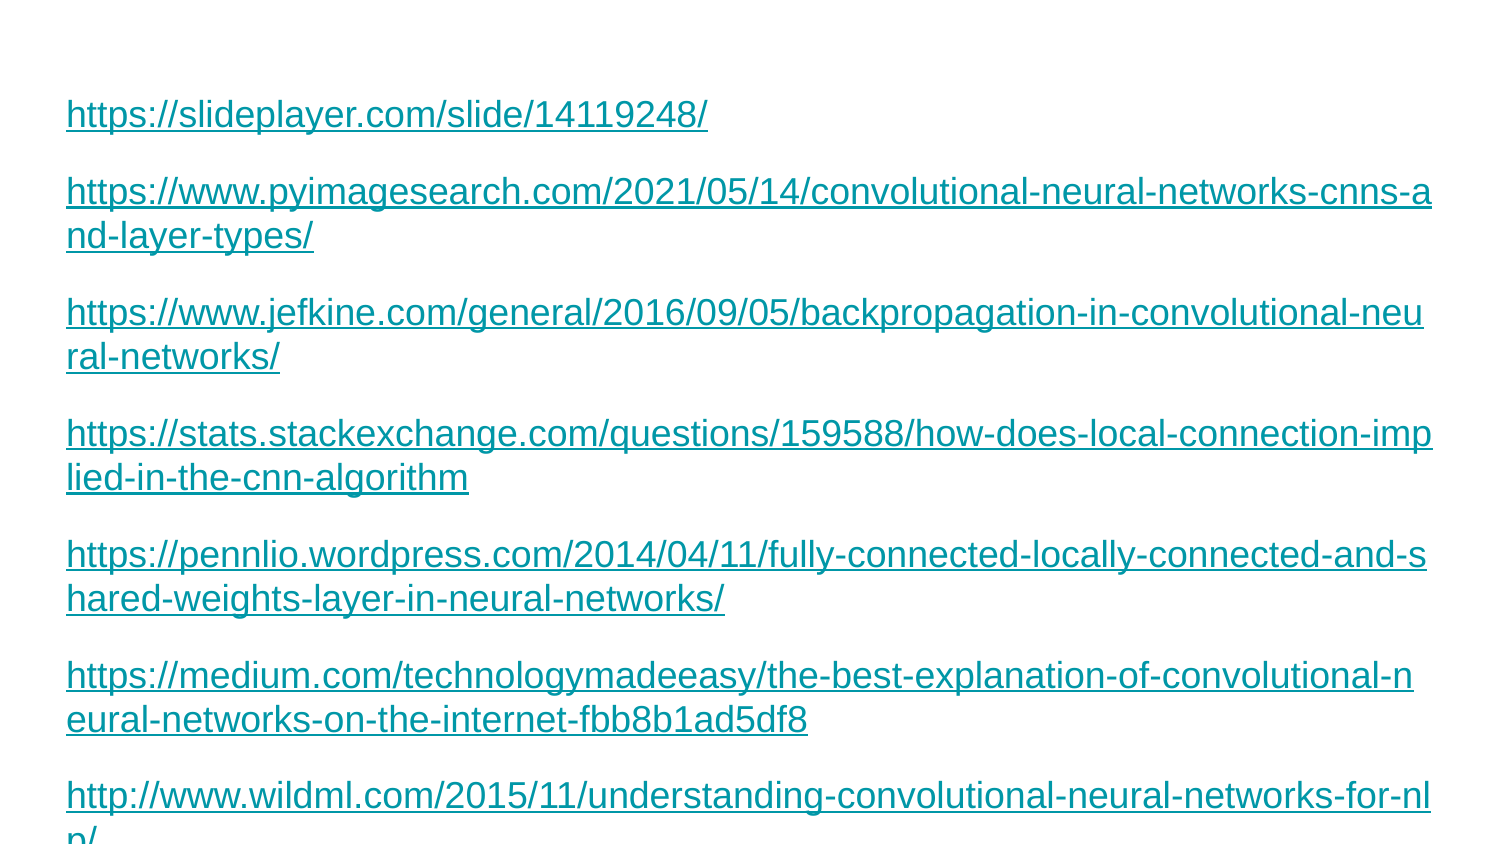

https://slideplayer.com/slide/14119248/
https://www.pyimagesearch.com/2021/05/14/convolutional-neural-networks-cnns-and-layer-types/
https://www.jefkine.com/general/2016/09/05/backpropagation-in-convolutional-neural-networks/
https://stats.stackexchange.com/questions/159588/how-does-local-connection-implied-in-the-cnn-algorithm
https://pennlio.wordpress.com/2014/04/11/fully-connected-locally-connected-and-shared-weights-layer-in-neural-networks/
https://medium.com/technologymadeeasy/the-best-explanation-of-convolutional-neural-networks-on-the-internet-fbb8b1ad5df8
http://www.wildml.com/2015/11/understanding-convolutional-neural-networks-for-nlp/
https://polakowo.io/datadocs/docs/deep-learning/cnns
https://freecontent.manning.com/deep-learning-for-image-like-data/